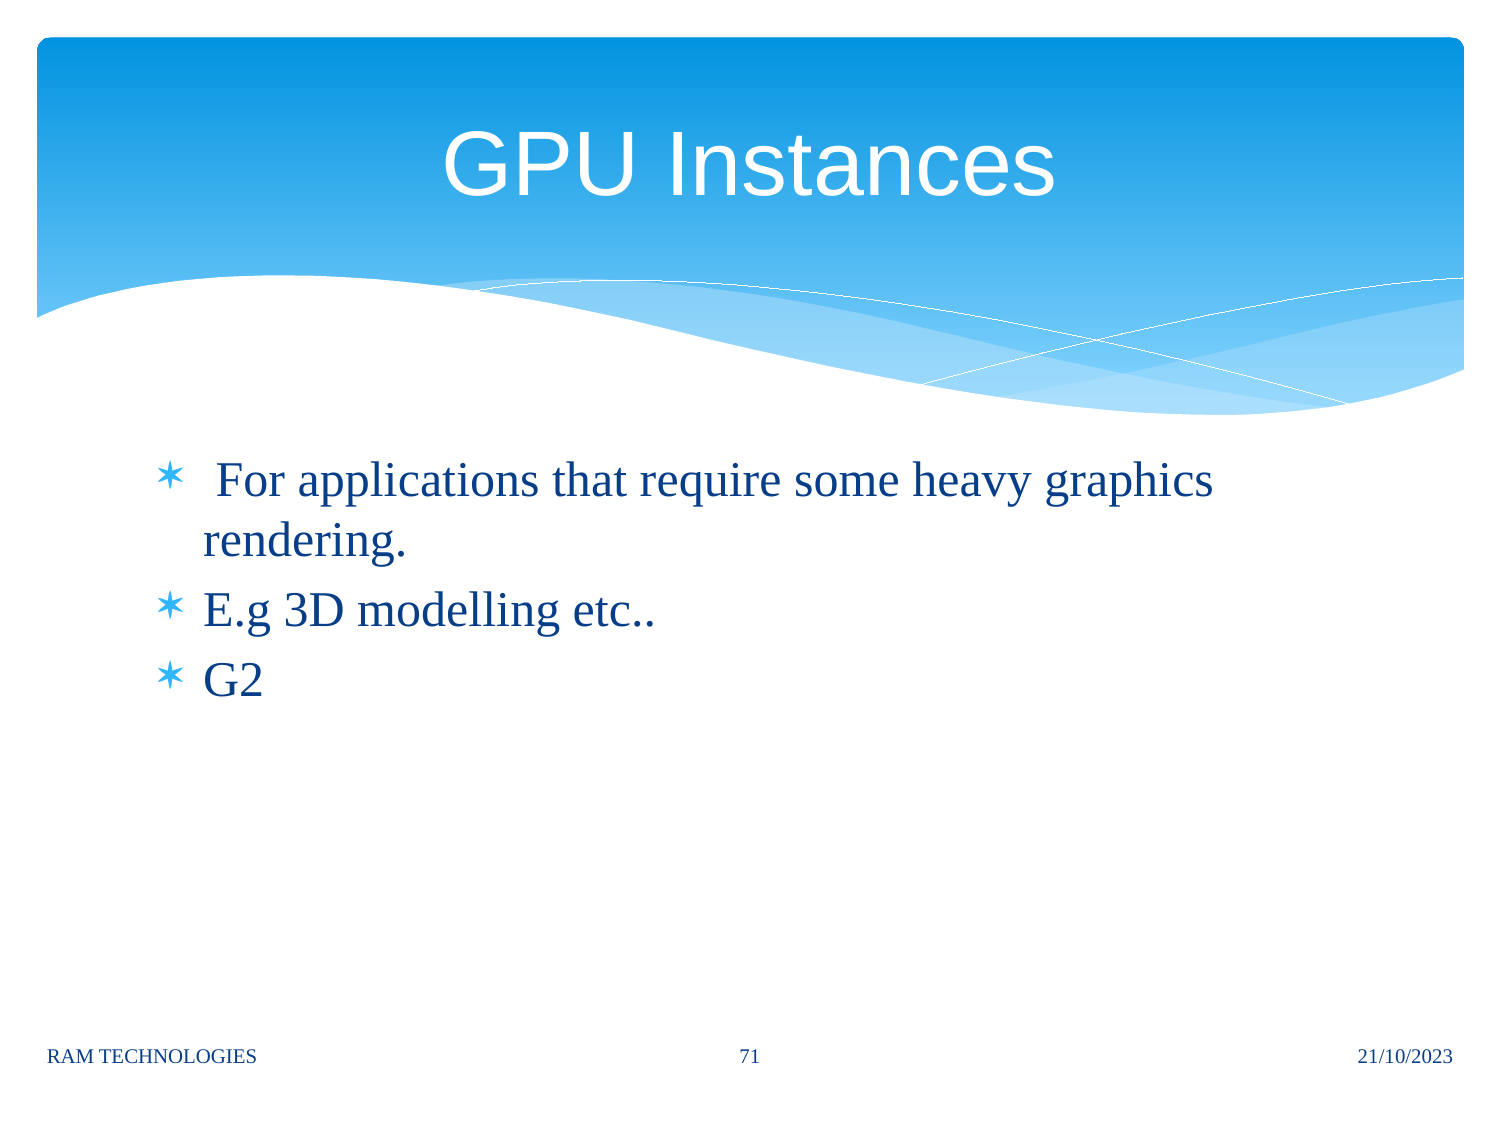

# GPU Instances
 For applications that require some heavy graphics rendering.
E.g 3D modelling etc..
G2

71
RAM TECHNOLOGIES
21/10/2023